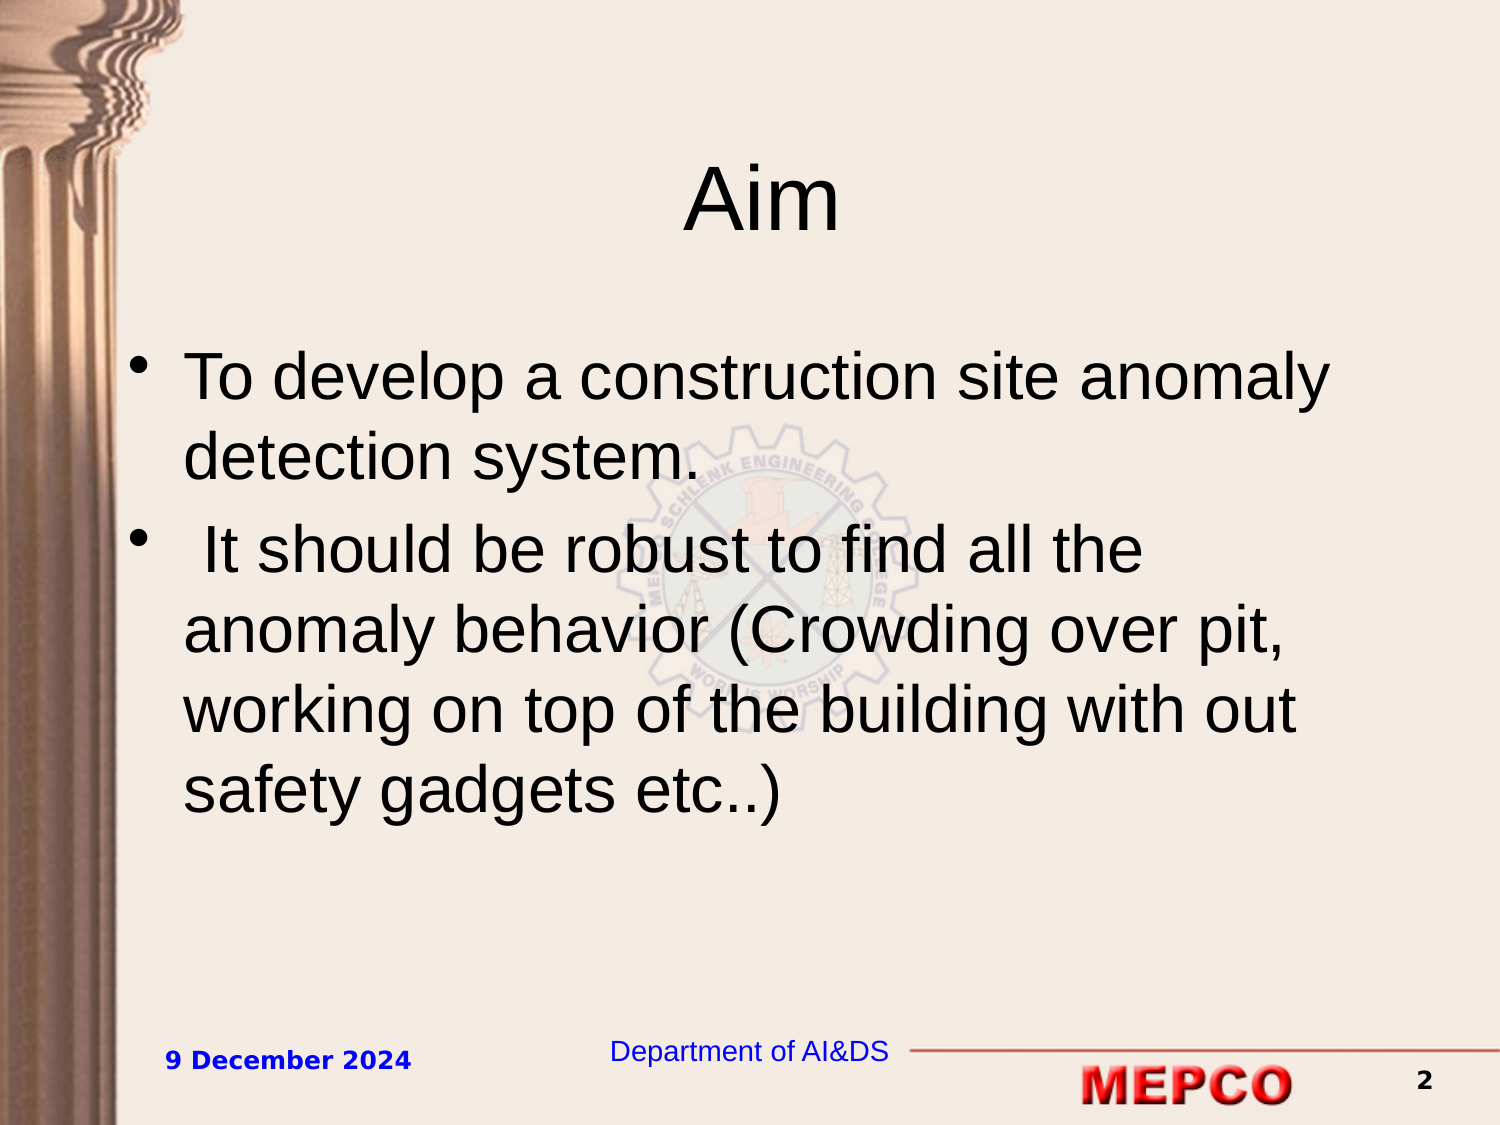

# Aim
To develop a construction site anomaly detection system.
 It should be robust to find all the anomaly behavior (Crowding over pit, working on top of the building with out safety gadgets etc..)

Department of AI&DS